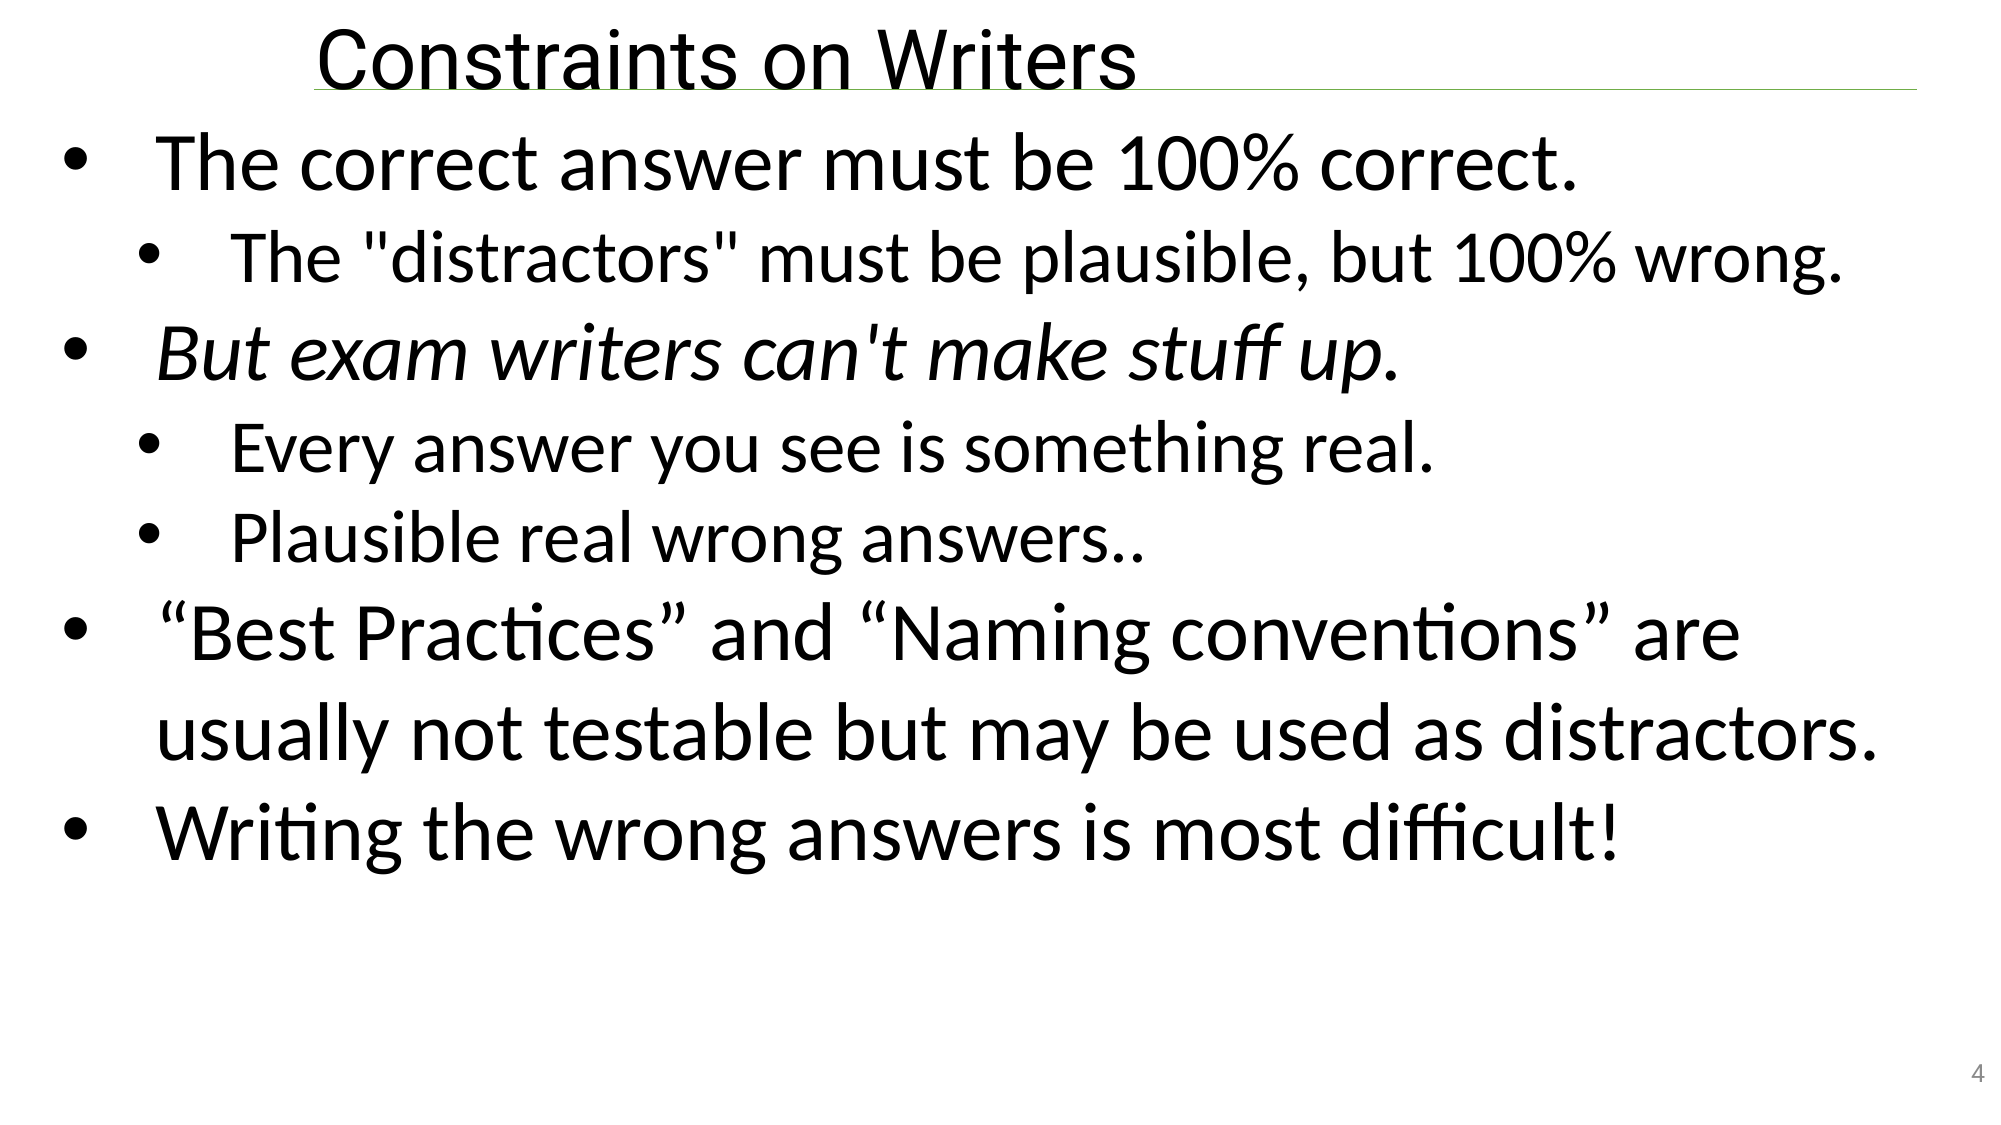

# Constraints on Writers
The correct answer must be 100% correct.
The "distractors" must be plausible, but 100% wrong.
But exam writers can't make stuff up.
Every answer you see is something real.
Plausible real wrong answers..
“Best Practices” and “Naming conventions” are usually not testable but may be used as distractors.
Writing the wrong answers is most difficult!

4